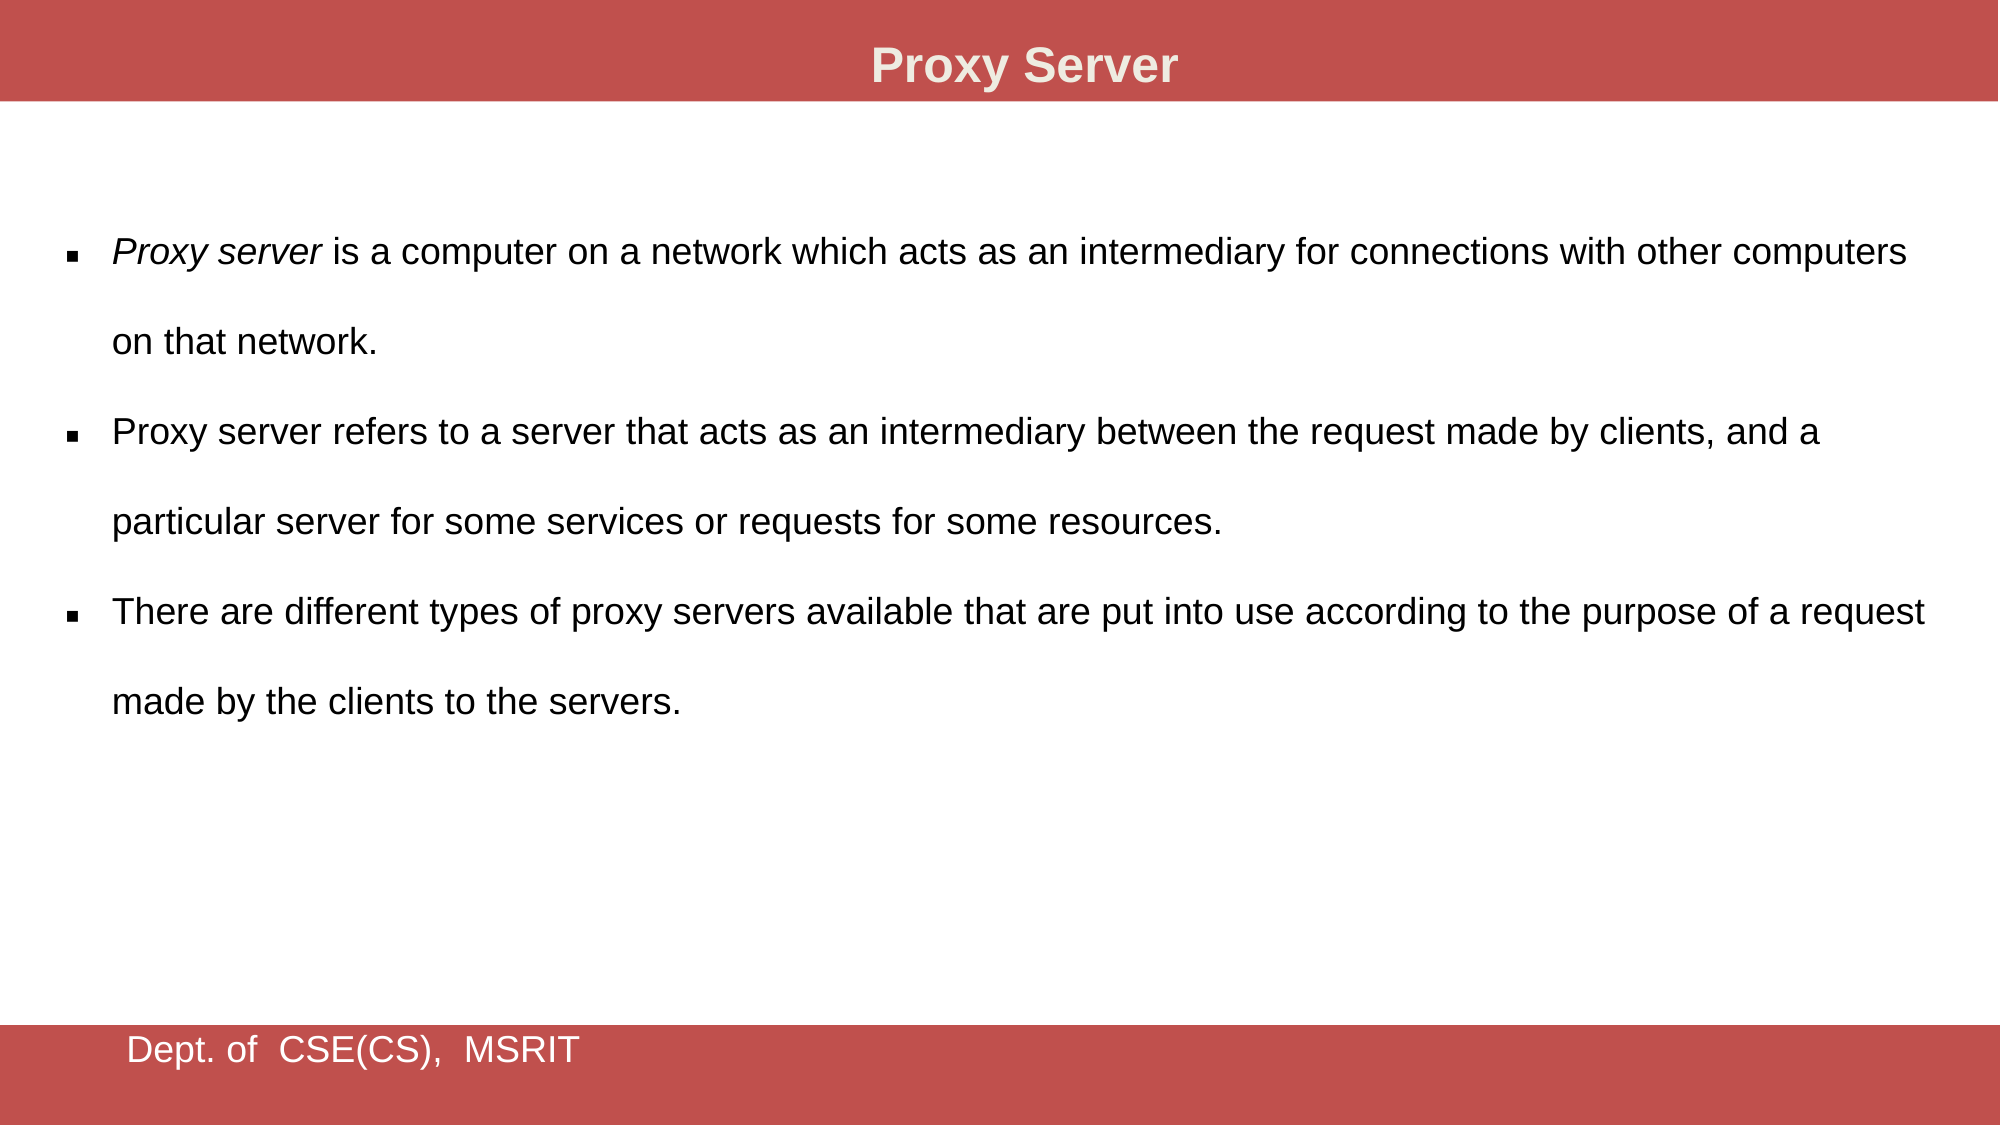

Proxy Server
Proxy server is a computer on a network which acts as an intermediary for connections with other computers on that network.
Proxy server refers to a server that acts as an intermediary between the request made by clients, and a particular server for some services or requests for some resources.
There are different types of proxy servers available that are put into use according to the purpose of a request made by the clients to the servers.

Dept. of  CSE(CS),  MSRIT